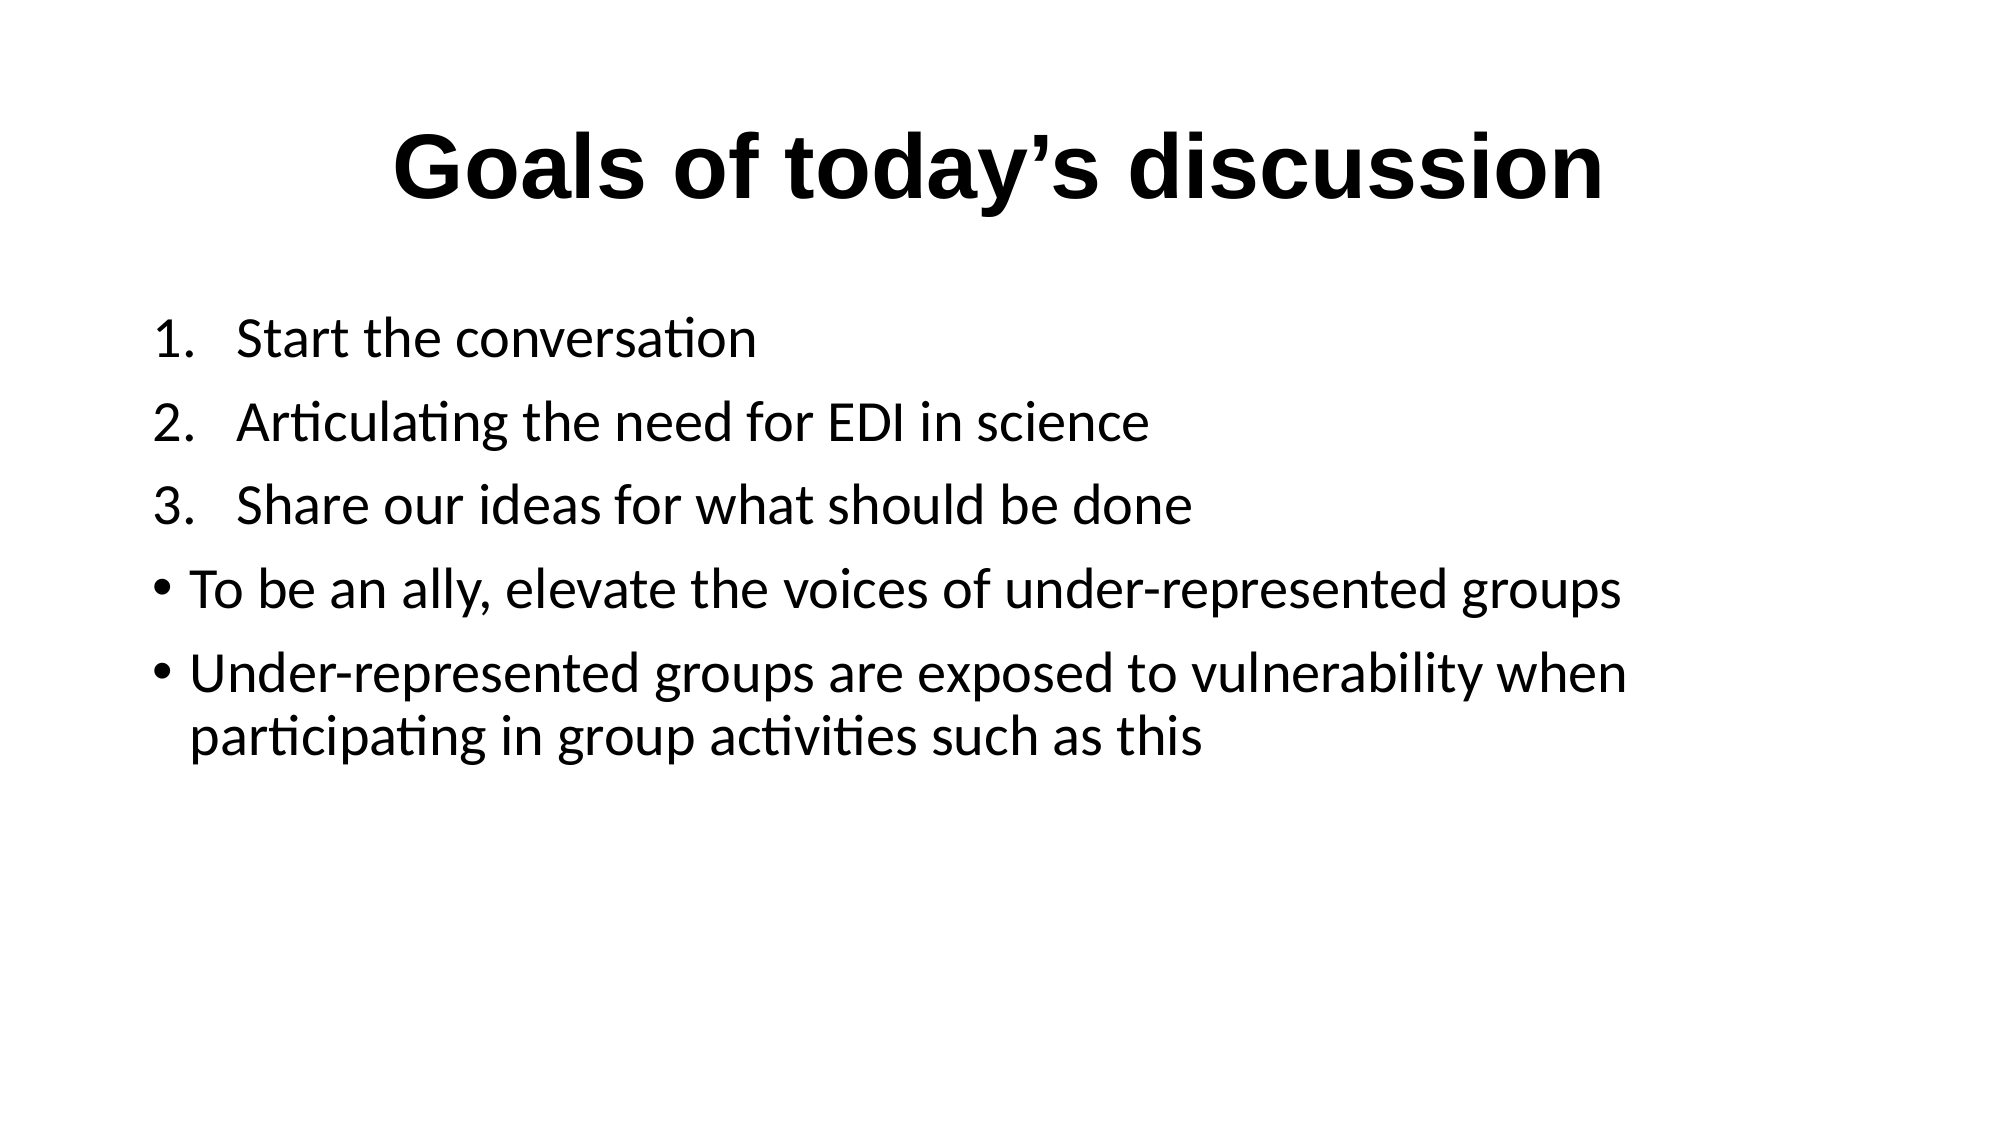

# Goals of today’s discussion
Start the conversation
Articulating the need for EDI in science
Share our ideas for what should be done
To be an ally, elevate the voices of under-represented groups
Under-represented groups are exposed to vulnerability when participating in group activities such as this